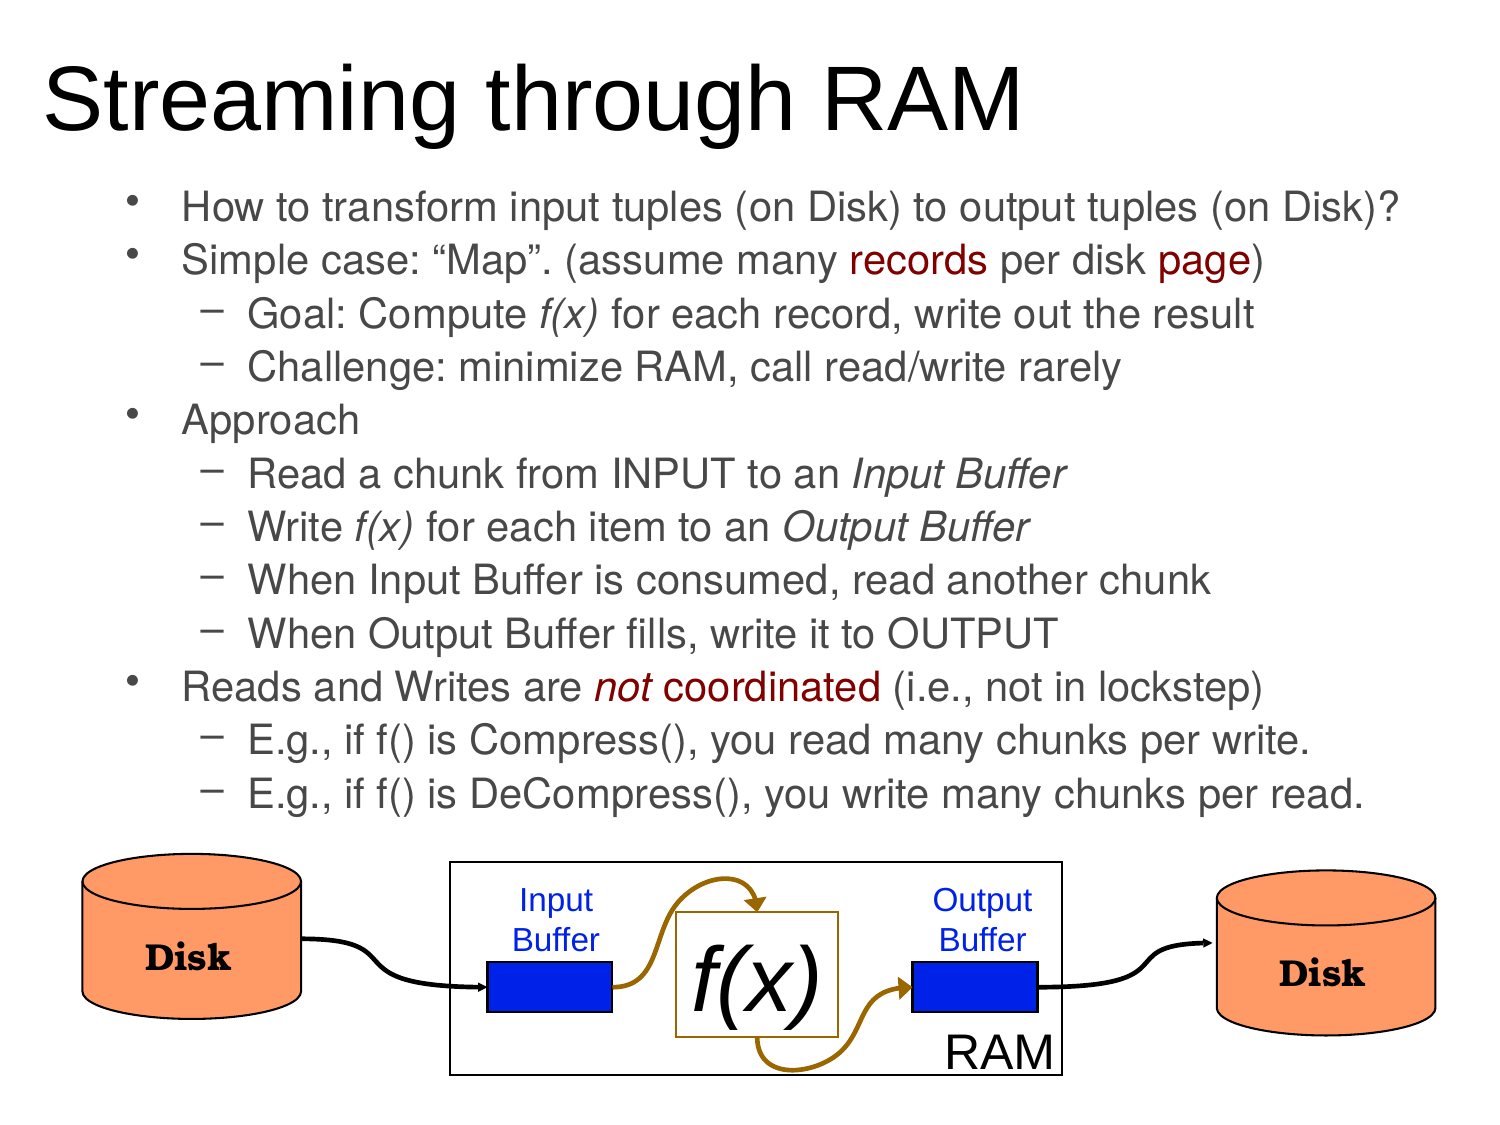

# Streaming through RAM
How to transform input tuples (on Disk) to output tuples (on Disk)?
Simple case: “Map”. (assume many records per disk page)
Goal: Compute f(x) for each record, write out the result
Challenge: minimize RAM, call read/write rarely
Approach
Read a chunk from INPUT to an Input Buffer
Write f(x) for each item to an Output Buffer
When Input Buffer is consumed, read another chunk
When Output Buffer fills, write it to OUTPUT
Reads and Writes are not coordinated (i.e., not in lockstep)
E.g., if f() is Compress(), you read many chunks per write.
E.g., if f() is DeCompress(), you write many chunks per read.

Disk

Disk
Input
Buffer
Output
Buffer
f(x)
INPUT
OUTPUT

RAM